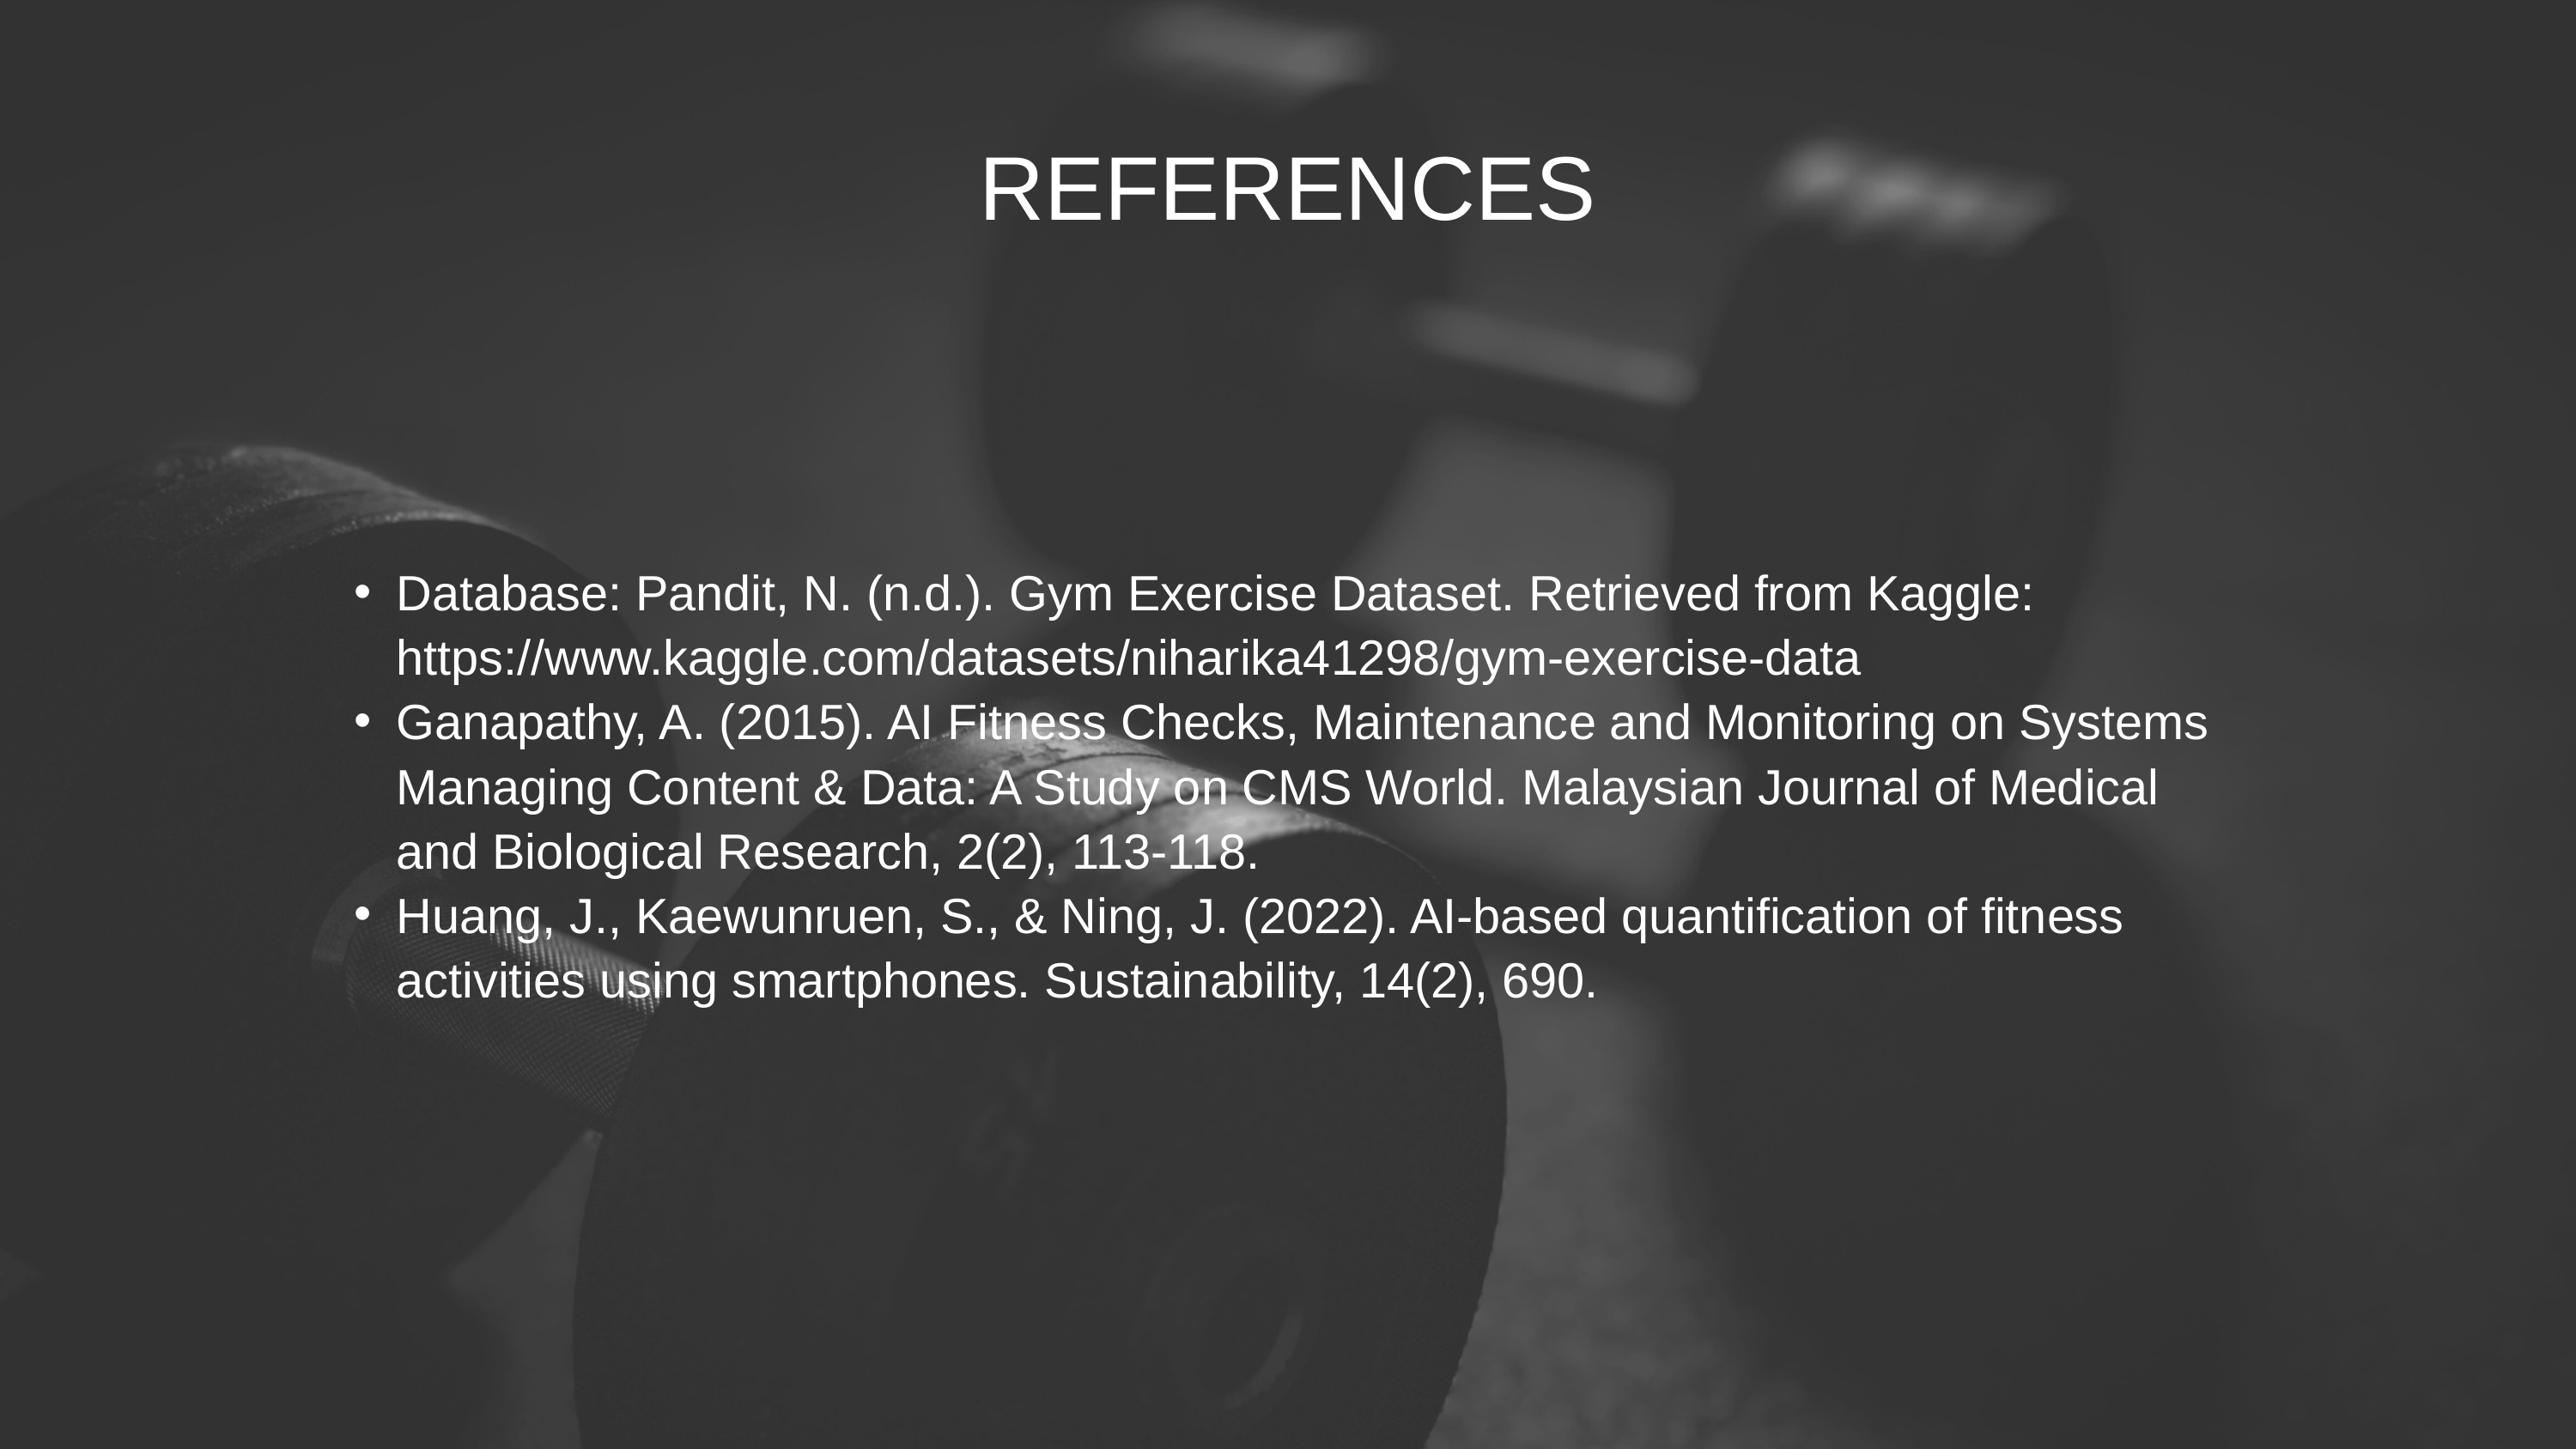

REFERENCES
Database: ​​Pandit, N. (n.d.). Gym Exercise Dataset. Retrieved from Kaggle: https://www.kaggle.com/datasets/niharika41298/gym-exercise-data
Ganapathy, A. (2015). AI Fitness Checks, Maintenance and Monitoring on Systems Managing Content & Data: A Study on CMS World. Malaysian Journal of Medical and Biological Research, 2(2), 113-118.
Huang, J., Kaewunruen, S., & Ning, J. (2022). AI-based quantification of fitness activities using smartphones. Sustainability, 14(2), 690.